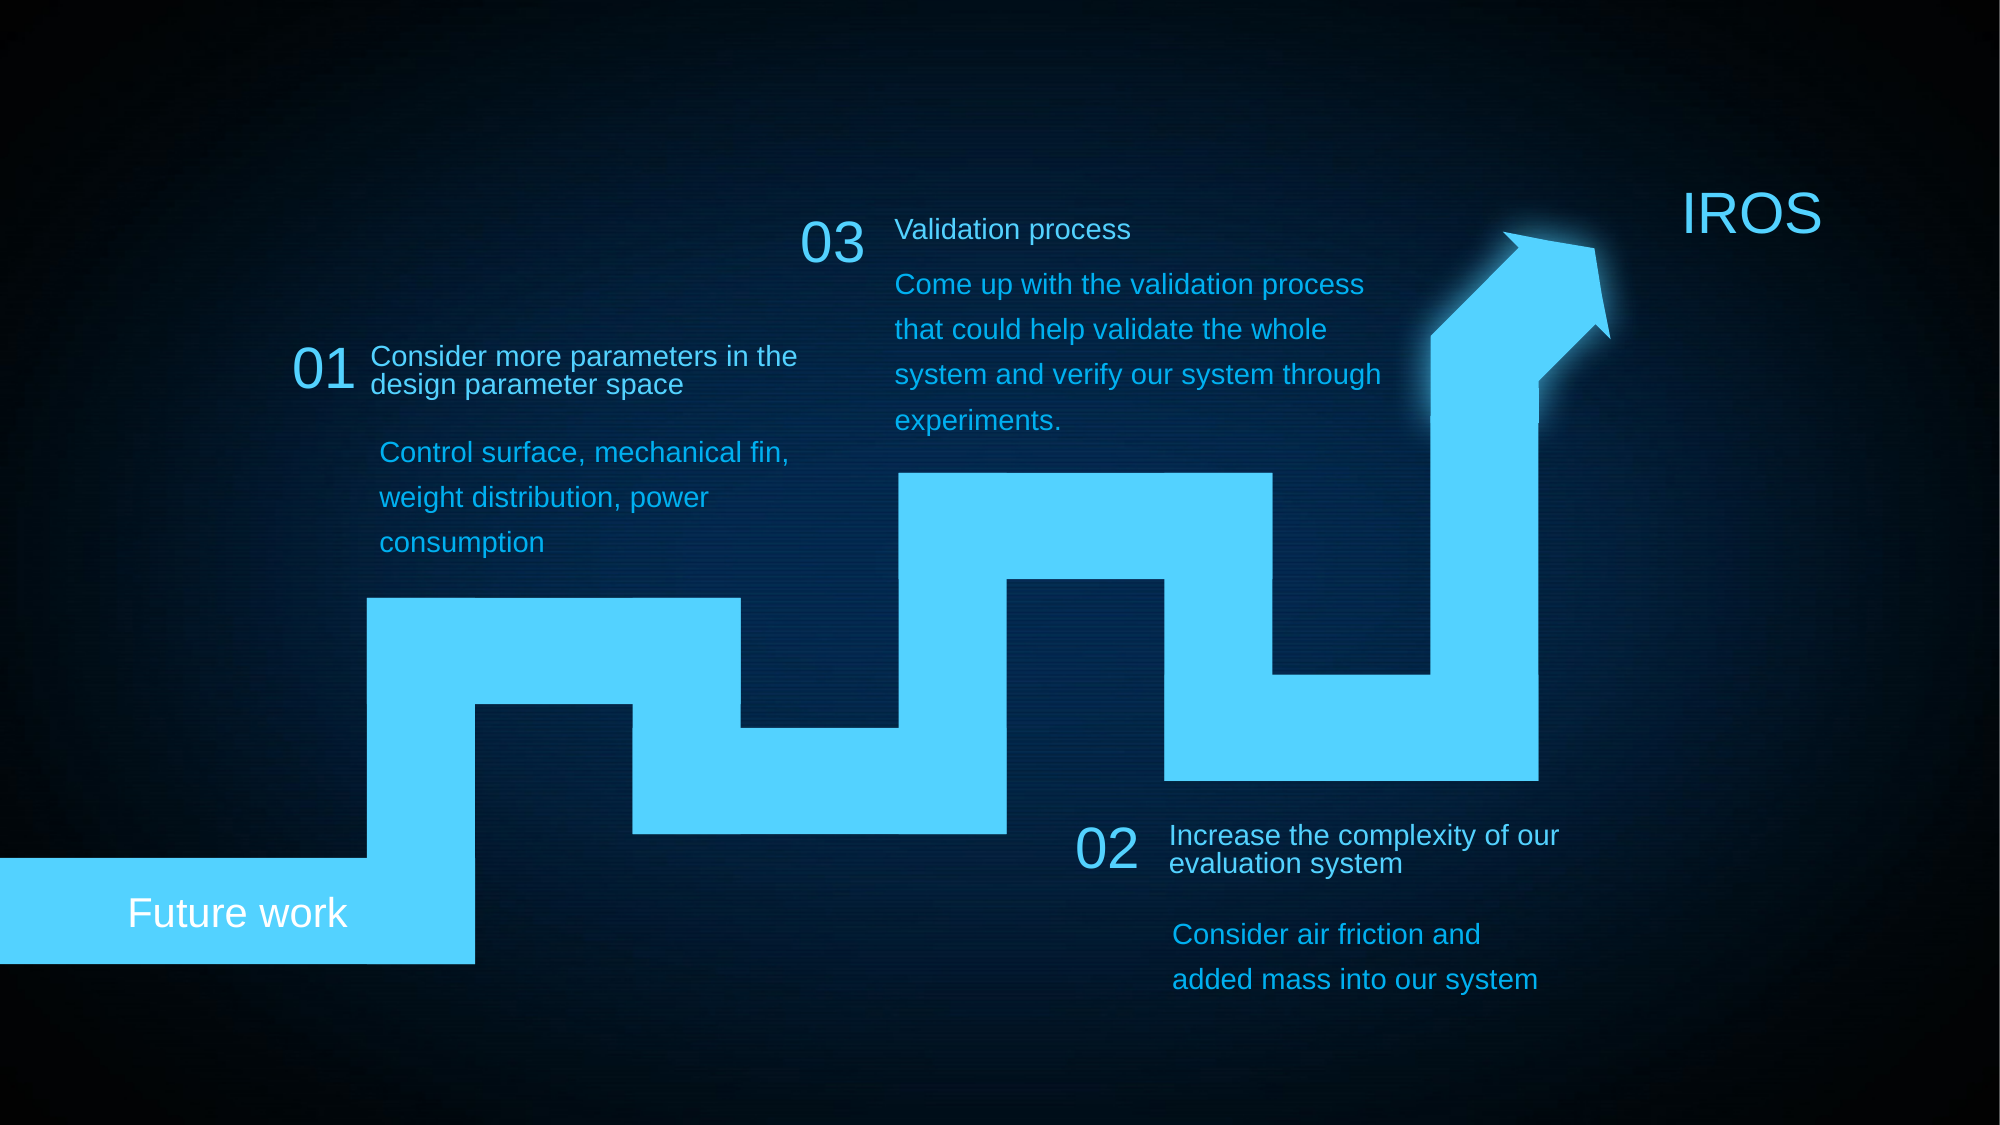

IROS
03
Validation process

Come up with the validation process that could help validate the whole system and verify our system through experiments.
01
Consider more parameters in the design parameter space
Control surface, mechanical fin, weight distribution, power consumption

02
Increase the complexity of our evaluation system
Future work
Consider air friction and added mass into our system